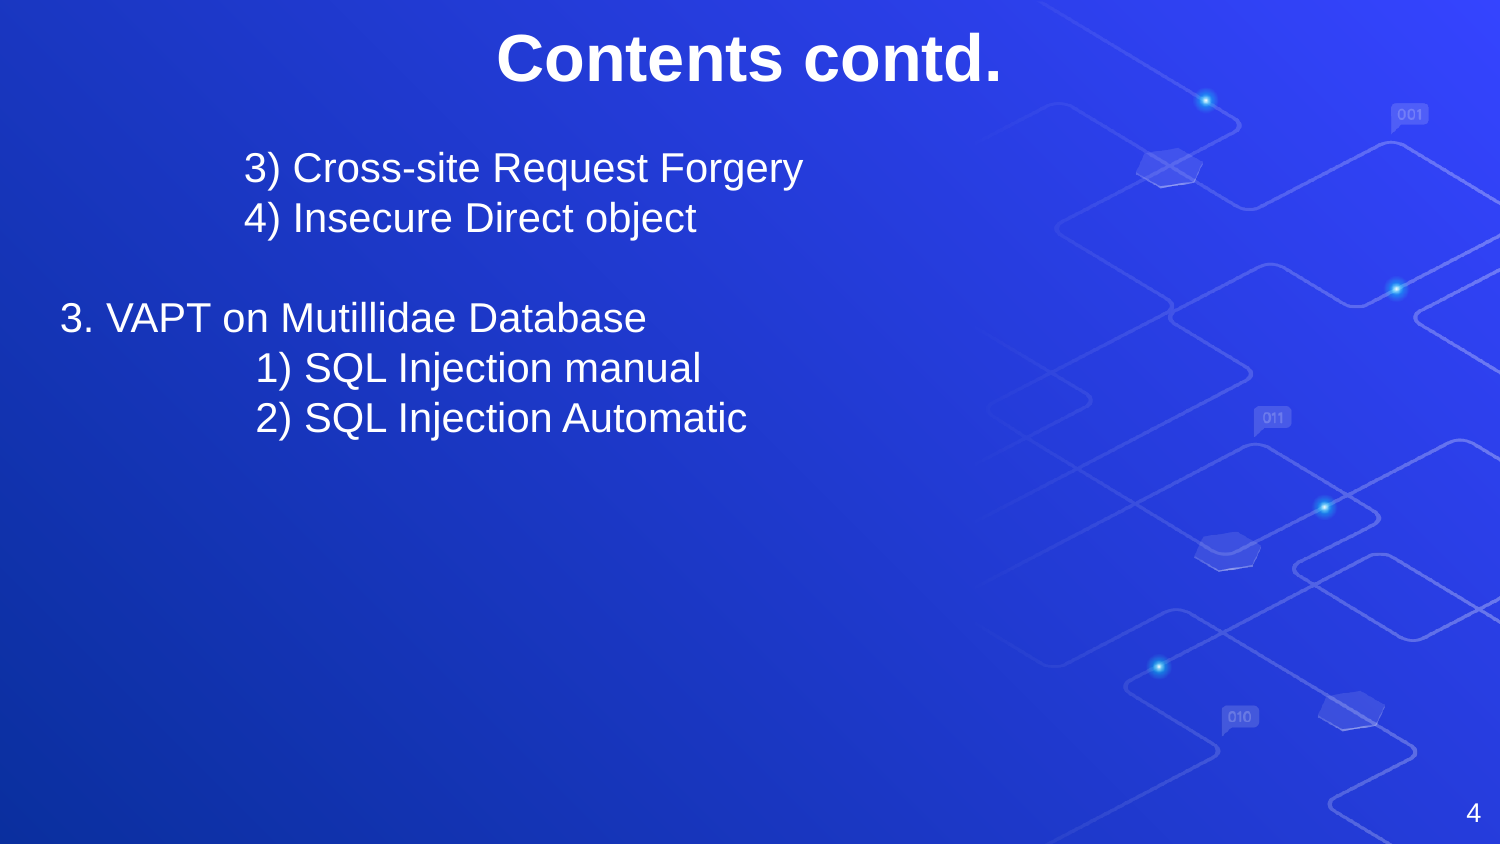

# Contents contd.
                3) Cross-site Request Forgery
                4) Insecure Direct object

3. VAPT on Mutillidae Database
                 1) SQL Injection manual
                 2) SQL Injection Automatic

4